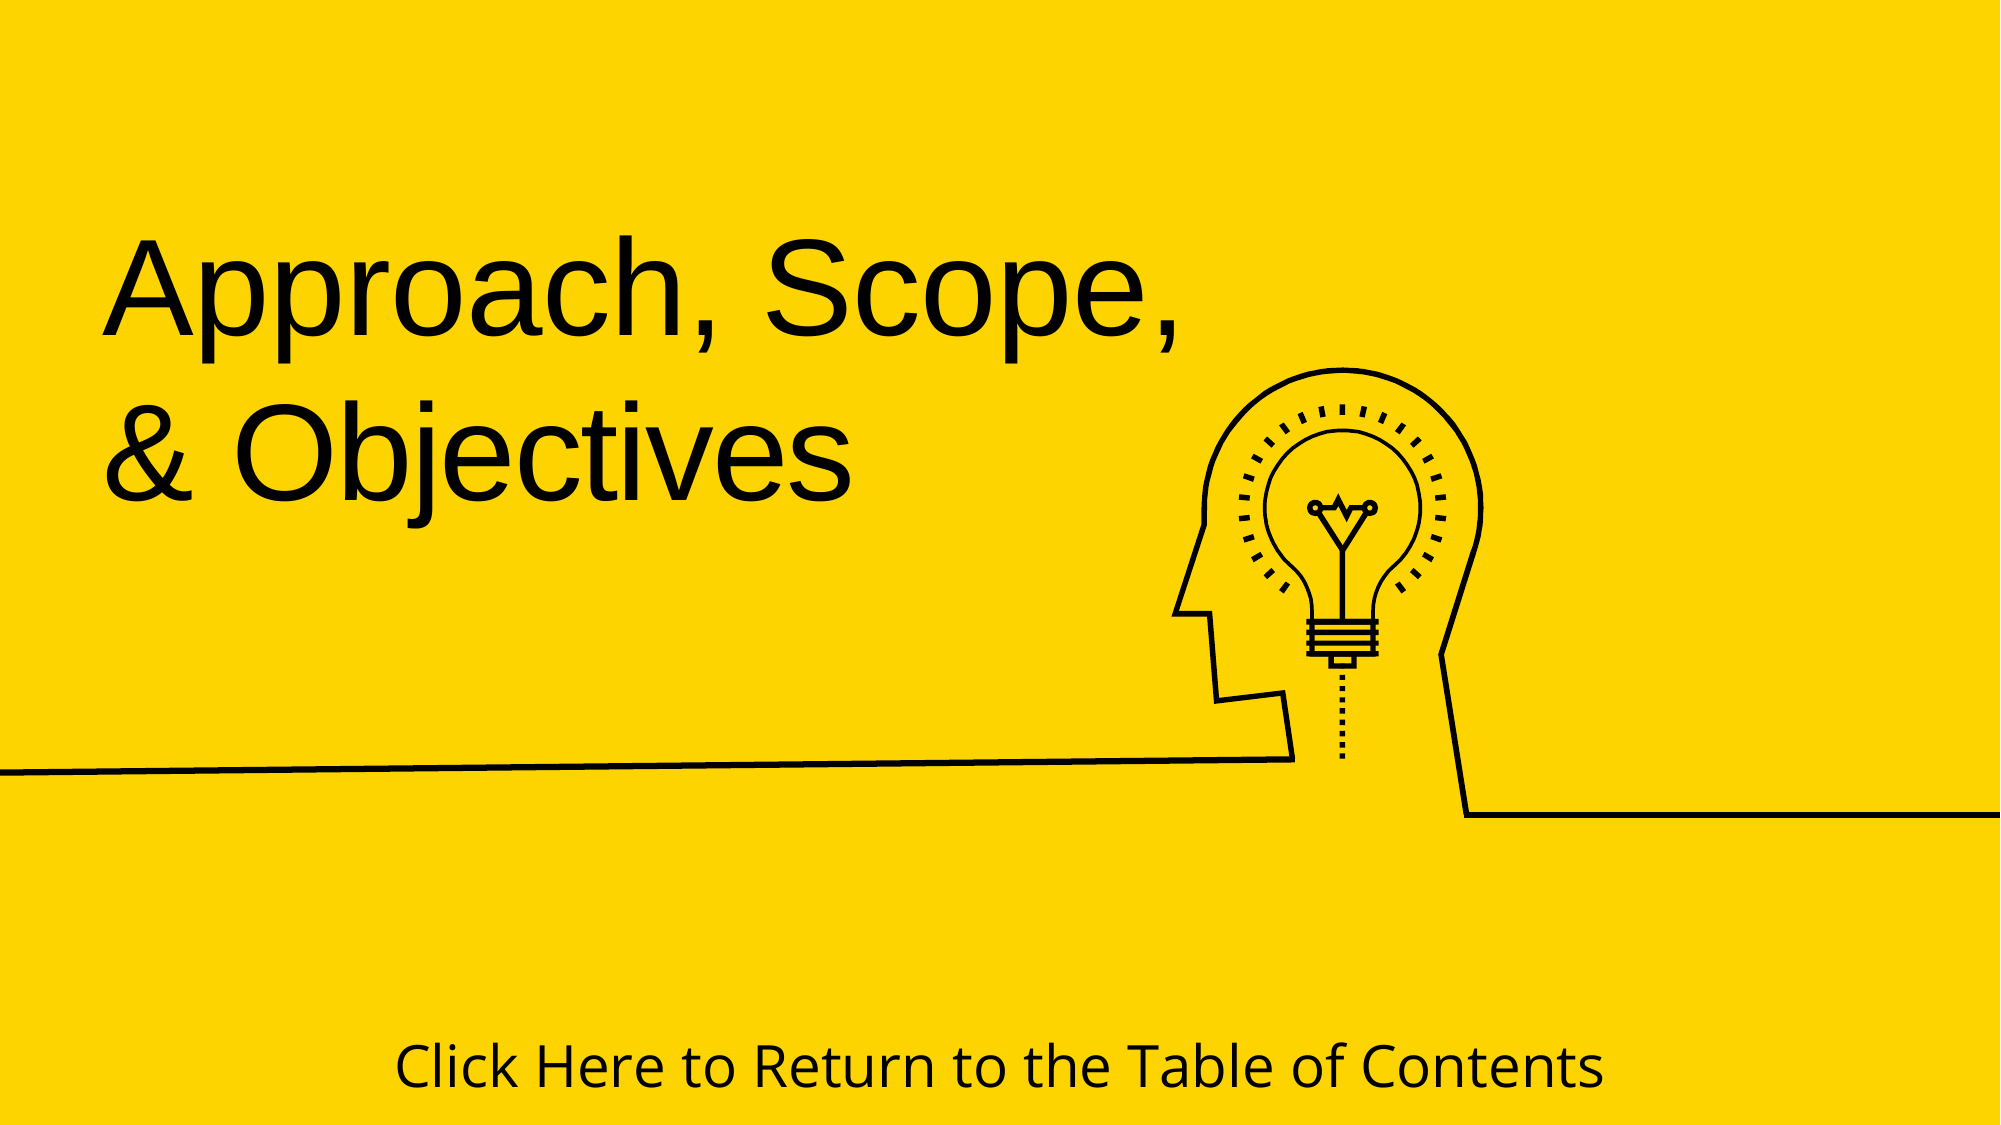

Approach, Scope,
& Objectives

Click Here to Return to the Table of Contents